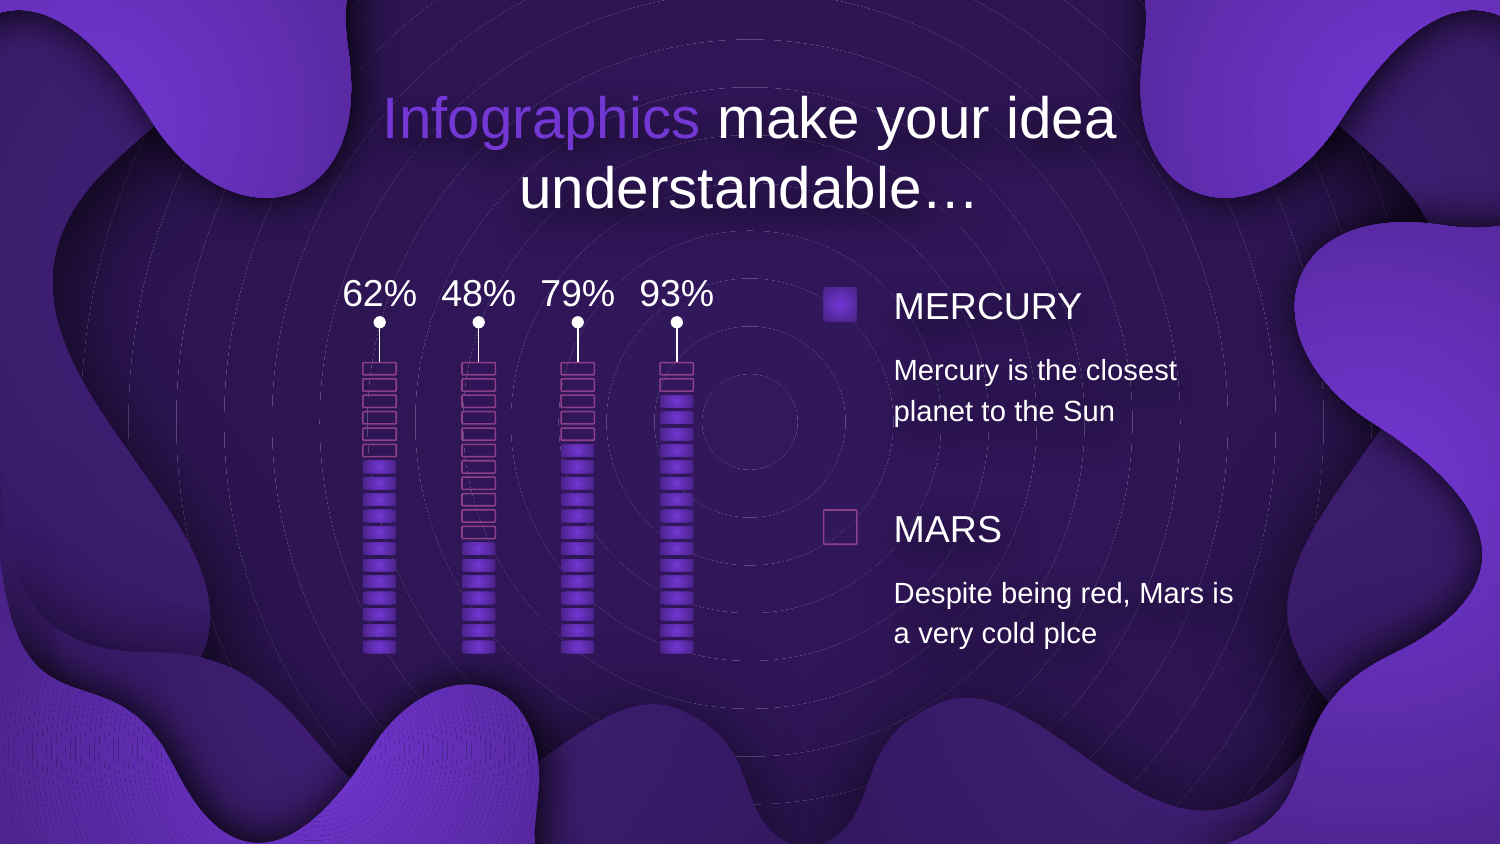

# Infographics make your idea understandable…
62%

48%

79%

93%

MERCURY

Mercury is the closest planet to the Sun
MARS

Despite being red, Mars is a very cold plce